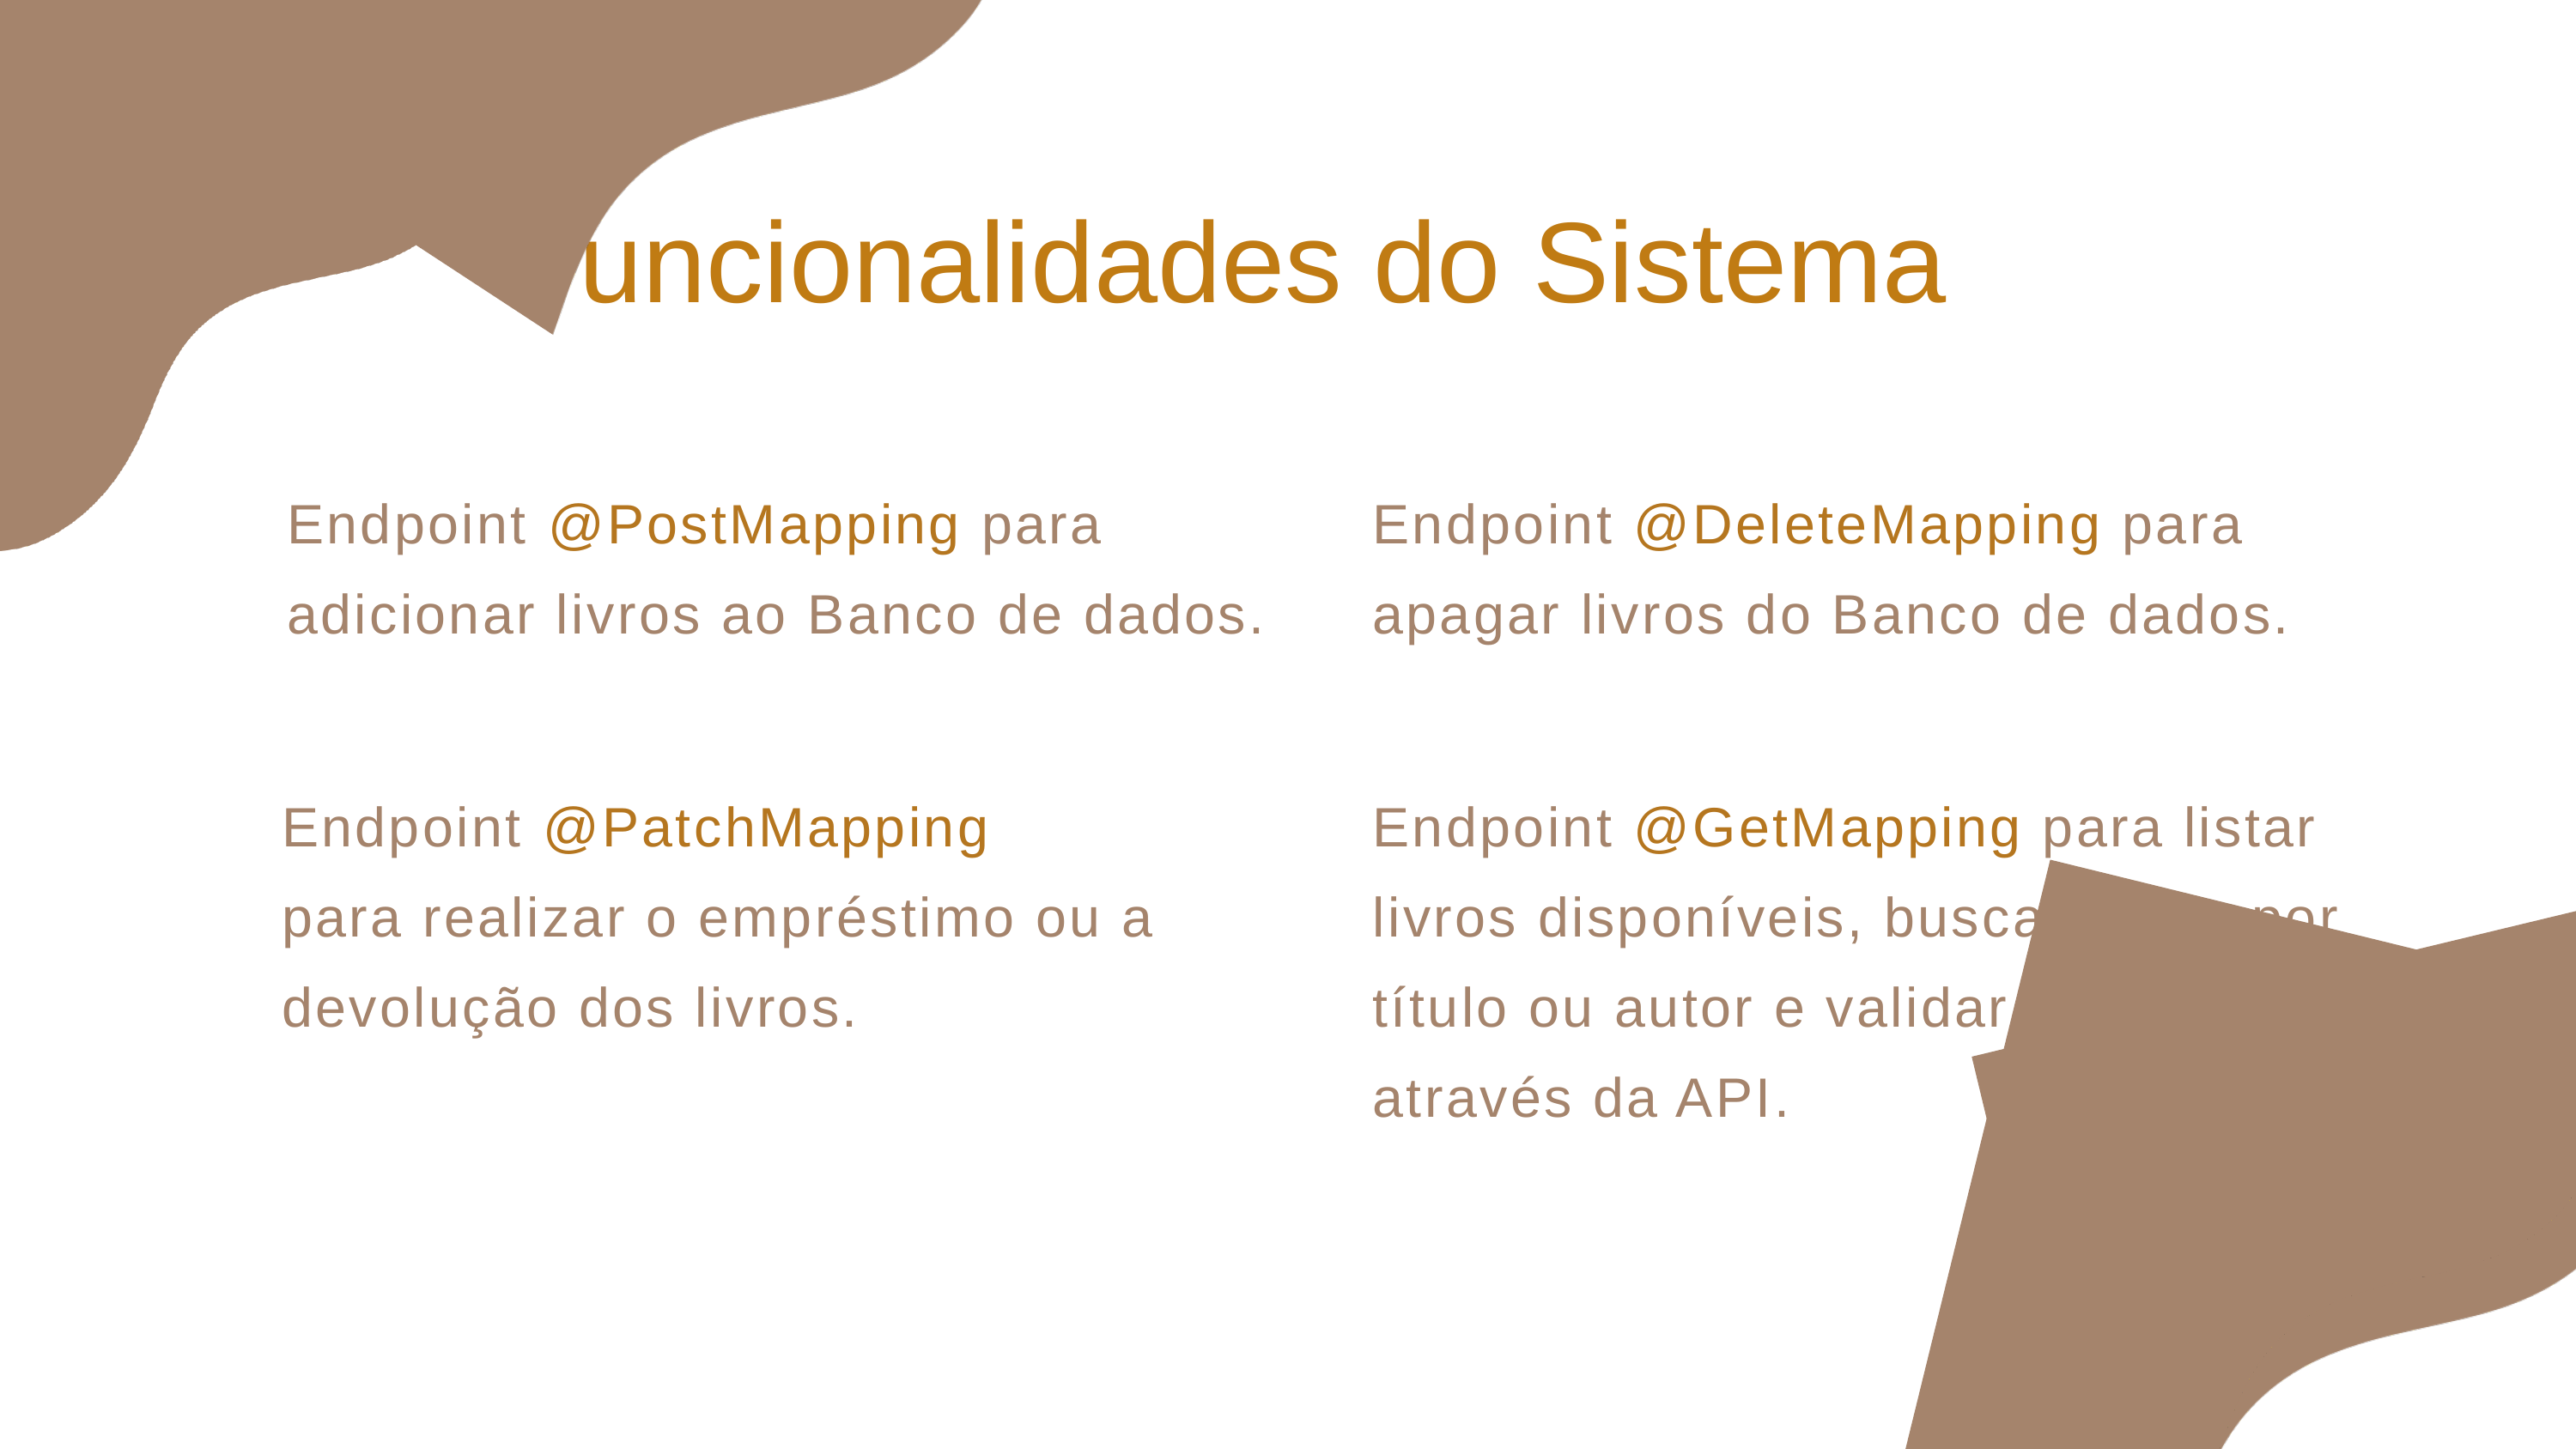

Funcionalidades do Sistema
Endpoint @PostMapping para adicionar livros ao Banco de dados.

Endpoint @DeleteMapping para apagar livros do Banco de dados.

Endpoint @PatchMapping
para realizar o empréstimo ou a devolução dos livros.

Endpoint @GetMapping para listar  livros disponíveis, buscar livros por título ou autor e validar o isbn através da API.